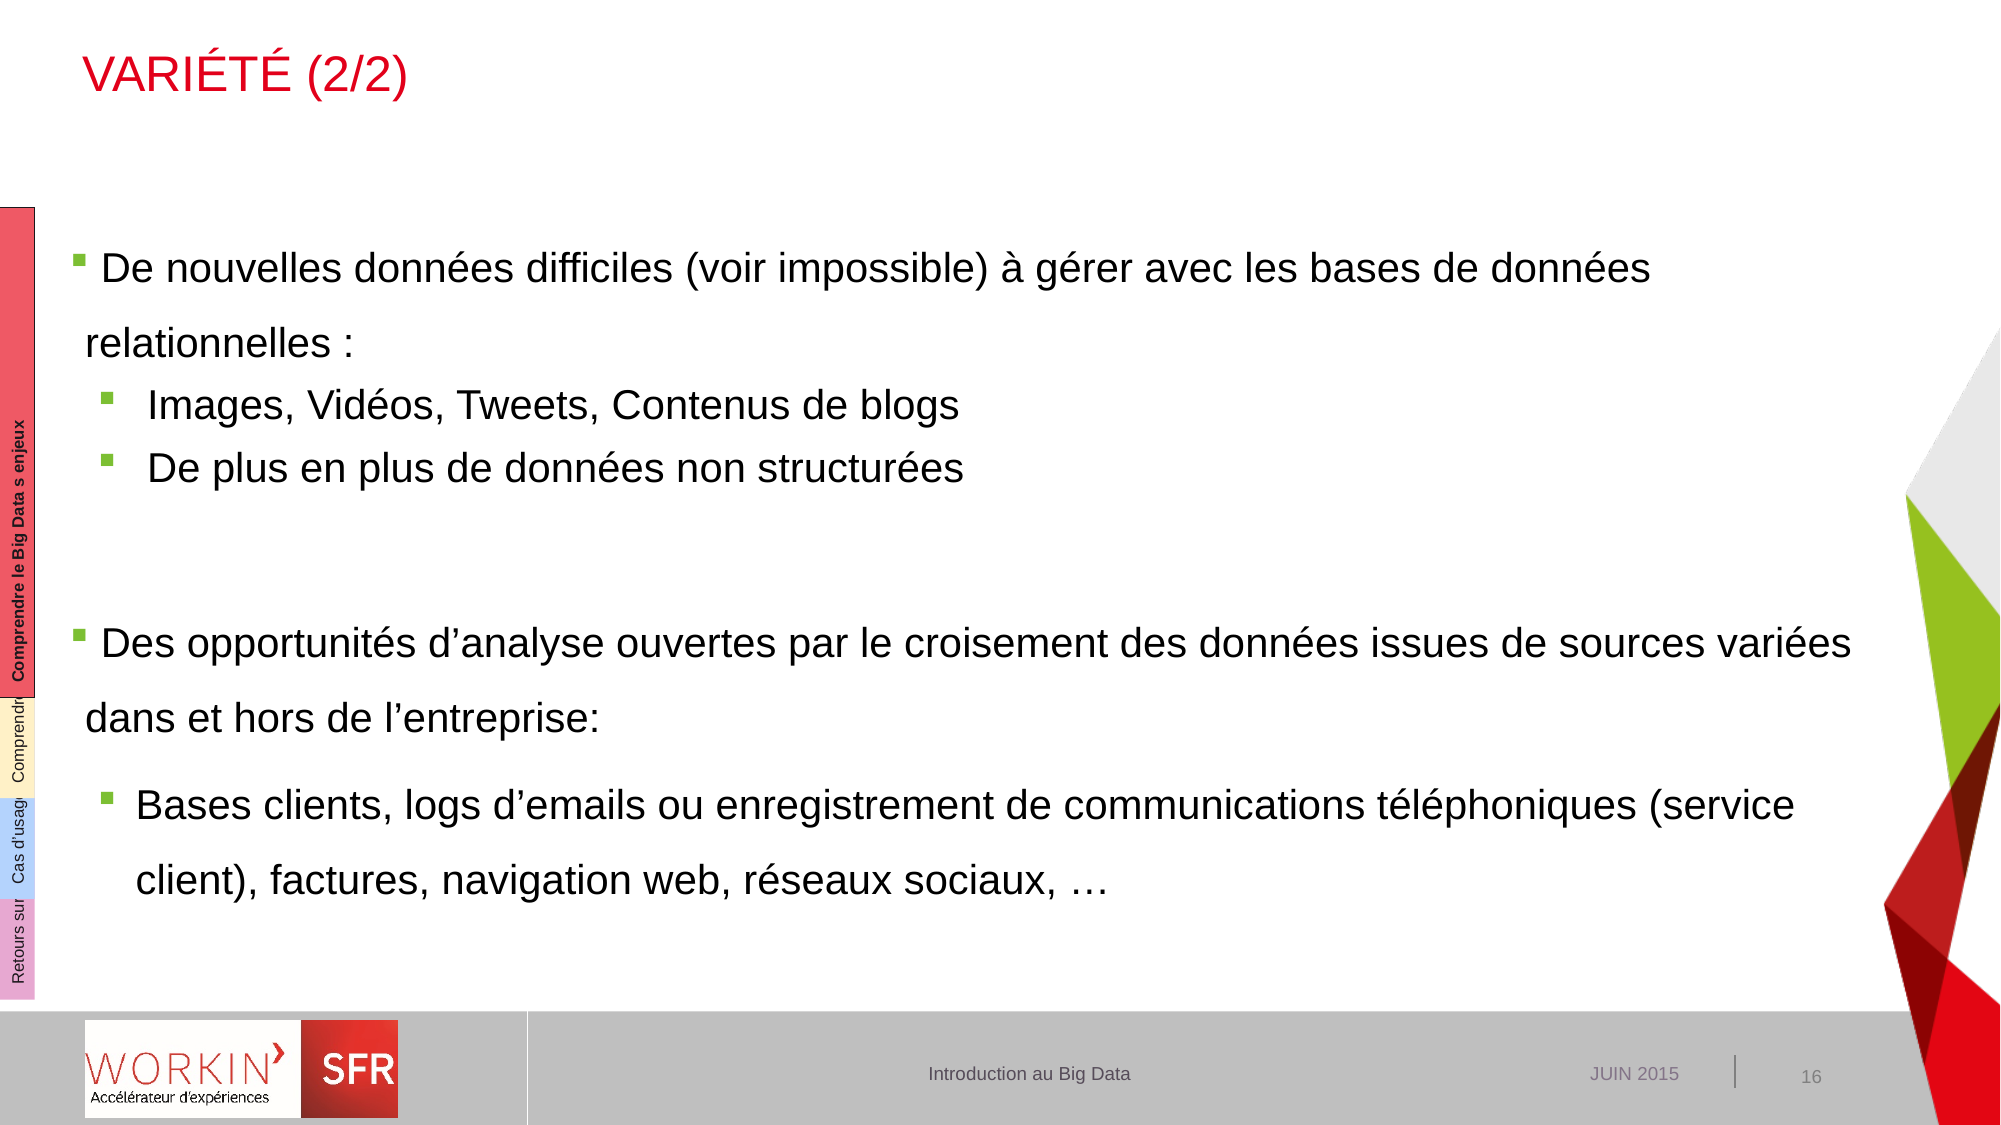

# Variété (2/2)
Comprendre le Big Data s enjeux
Comprendre l’écosystème BIG DATA par type de composant
Cas d’usage dans le contexte SFR
Retours sur expérience dans le contexte SFR
 De nouvelles données difficiles (voir impossible) à gérer avec les bases de données relationnelles :
 Images, Vidéos, Tweets, Contenus de blogs
 De plus en plus de données non structurées

 Des opportunités d’analyse ouvertes par le croisement des données issues de sources variées dans et hors de l’entreprise:
Bases clients, logs d’emails ou enregistrement de communications téléphoniques (service client), factures, navigation web, réseaux sociaux, …
JUIN 2015
16